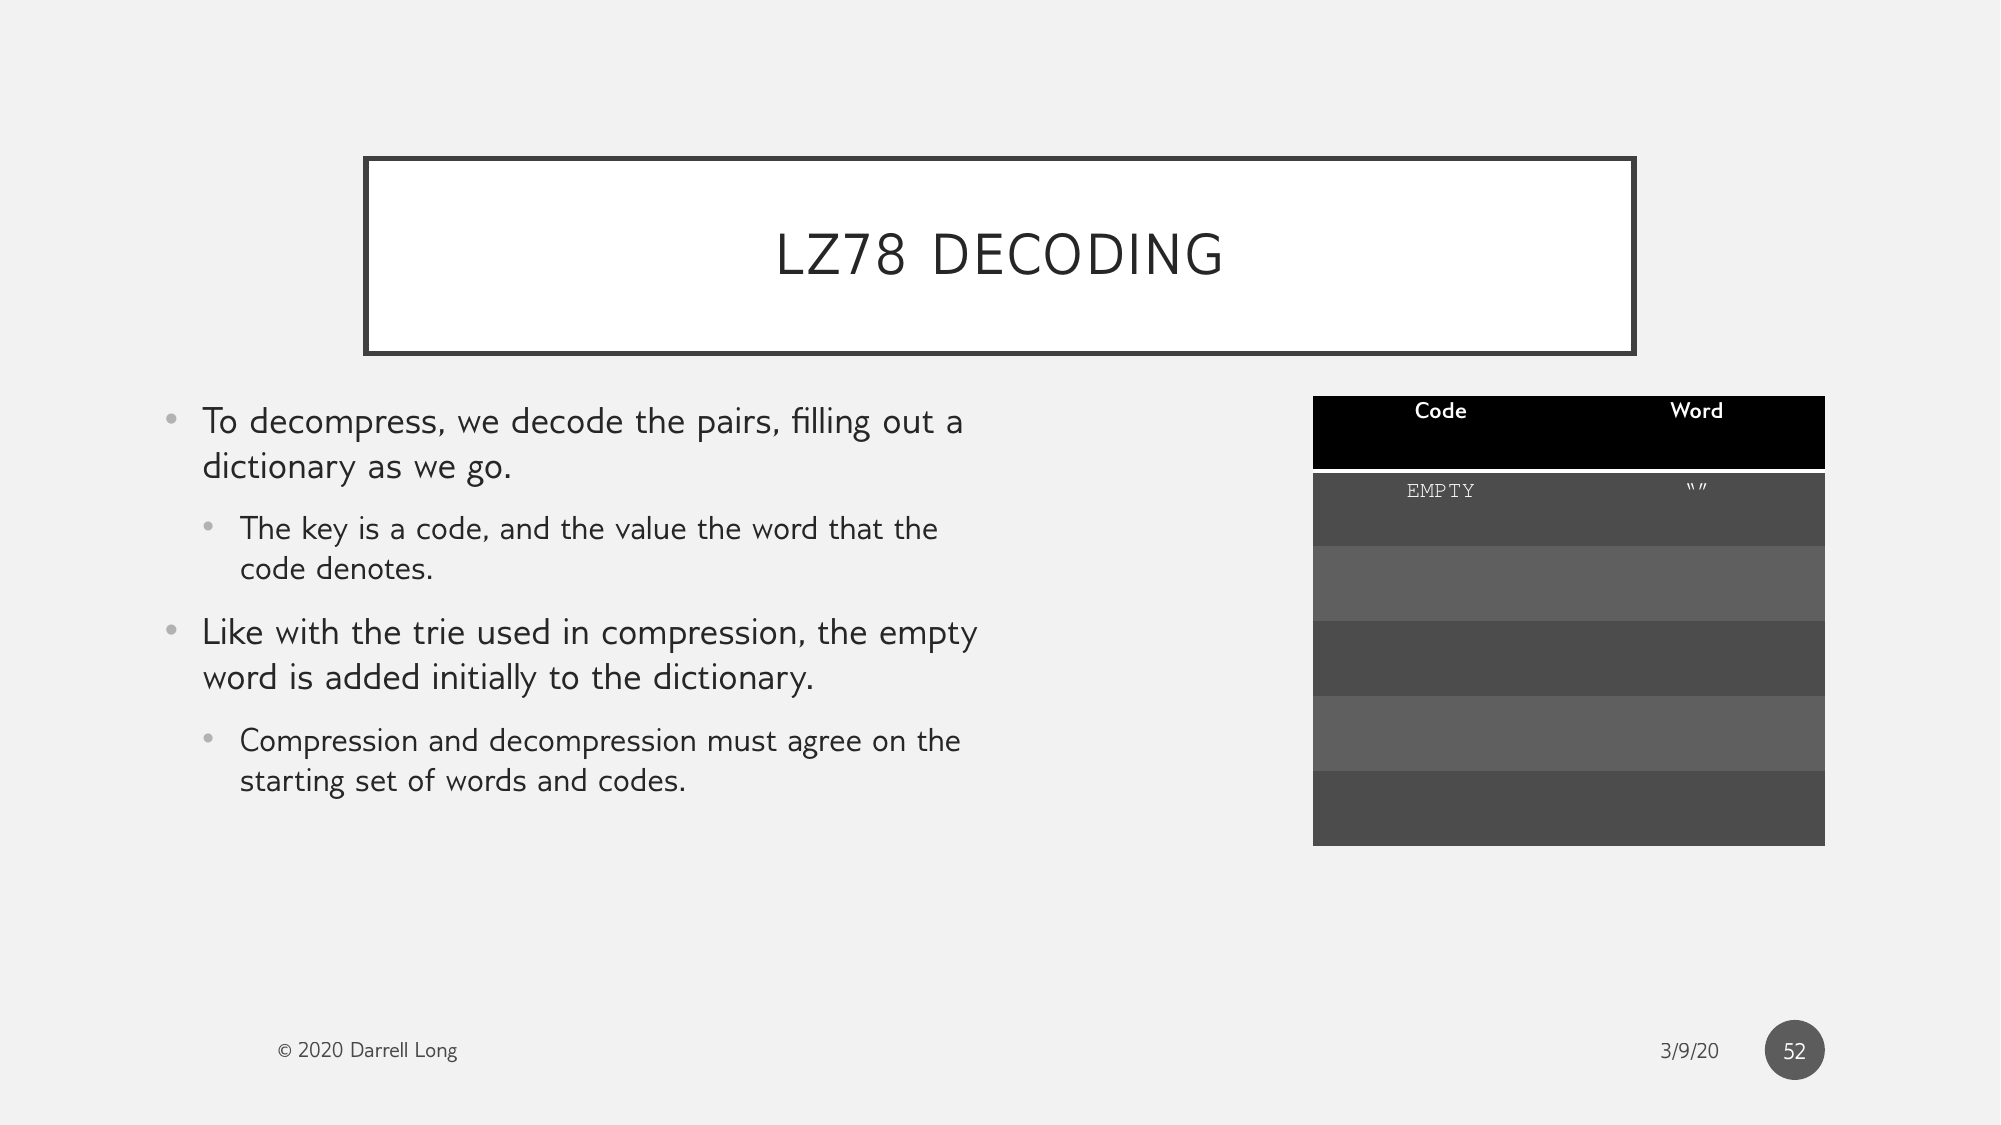

# LZ78 Decoding
To decompress, we decode the pairs, filling out a dictionary as we go.
The key is a code, and the value the word that the code denotes.
Like with the trie used in compression, the empty word is added initially to the dictionary.
Compression and decompression must agree on the starting set of words and codes.
| Code | Word |
| --- | --- |
| EMPTY | “” |
|  |  |
|  |  |
|  |  |
|  |  |
52
© 2020 Darrell Long
3/9/20